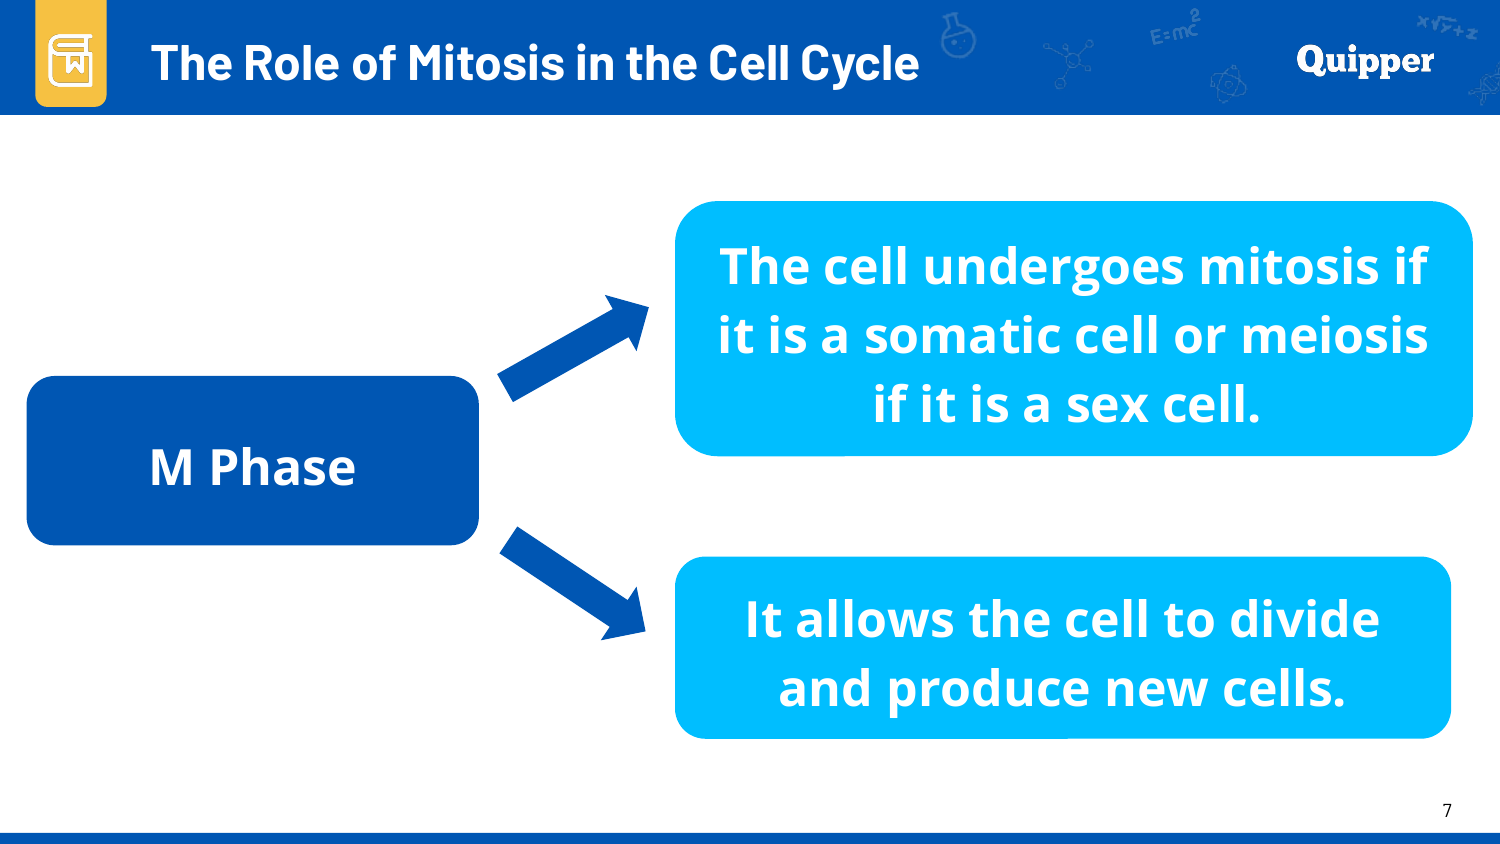

The Role of Mitosis in the Cell Cycle

The cell undergoes mitosis if it is a somatic cell or meiosis if it is a sex cell.

M Phase

It allows the cell to divide and produce new cells.
7